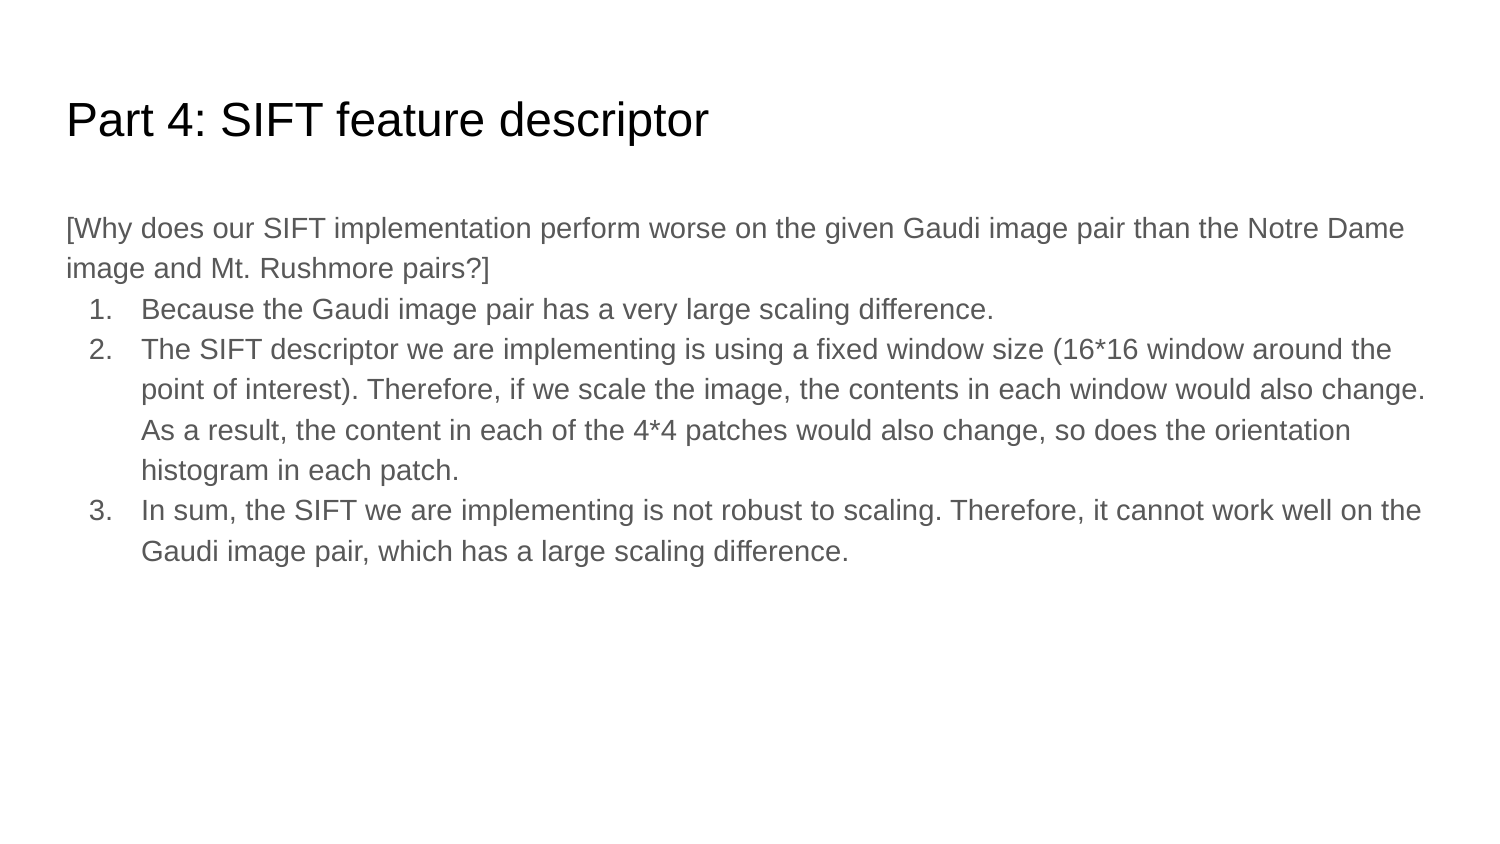

# Part 4: SIFT feature descriptor
[Why does our SIFT implementation perform worse on the given Gaudi image pair than the Notre Dame image and Mt. Rushmore pairs?]
Because the Gaudi image pair has a very large scaling difference.
The SIFT descriptor we are implementing is using a fixed window size (16*16 window around the point of interest). Therefore, if we scale the image, the contents in each window would also change. As a result, the content in each of the 4*4 patches would also change, so does the orientation histogram in each patch.
In sum, the SIFT we are implementing is not robust to scaling. Therefore, it cannot work well on the Gaudi image pair, which has a large scaling difference.